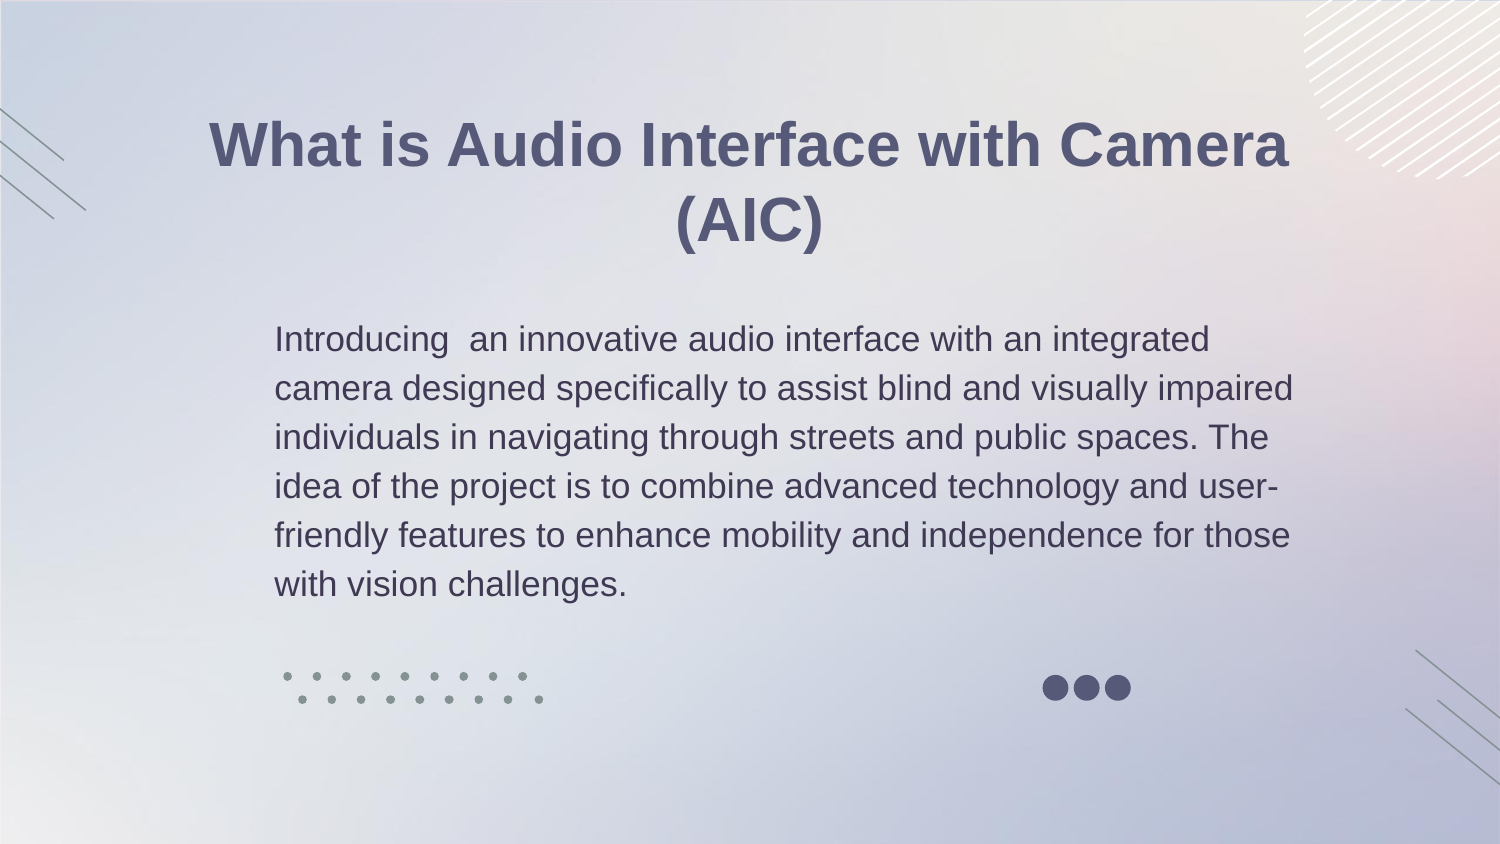

# What is Audio Interface with Camera (AIC)
Introducing  an innovative audio interface with an integrated camera designed specifically to assist blind and visually impaired individuals in navigating through streets and public spaces. The idea of the project is to combine advanced technology and user-friendly features to enhance mobility and independence for those with vision challenges.